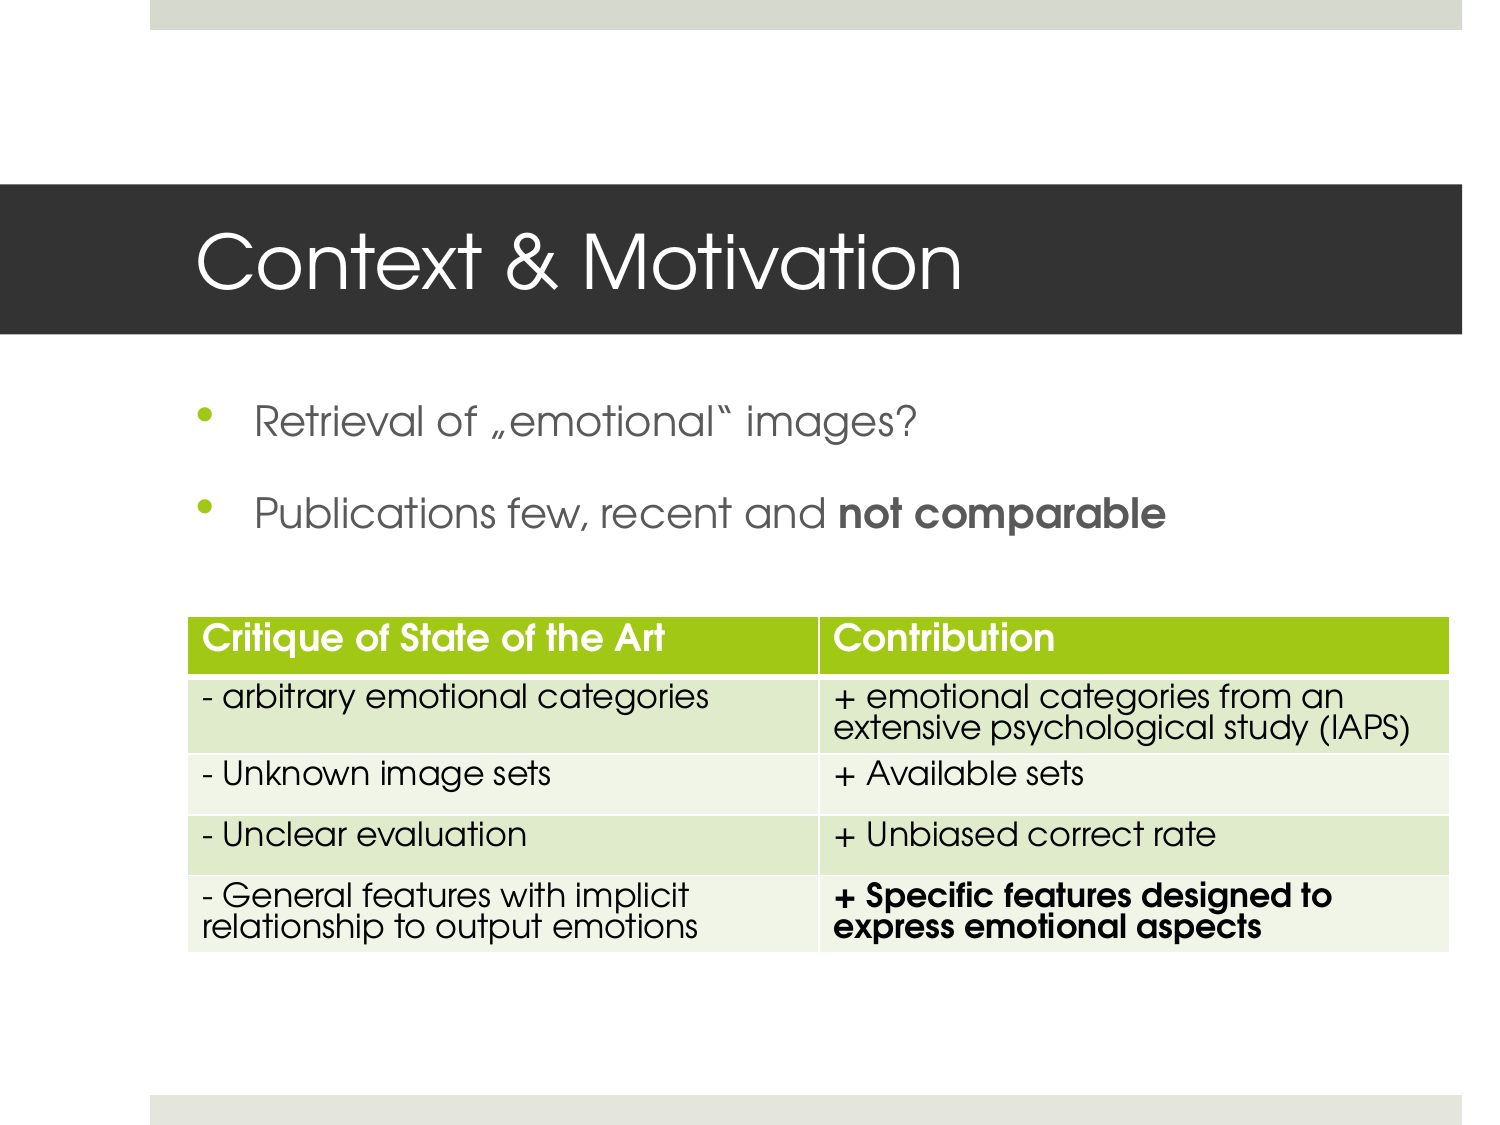

# Context & Motivation
Retrieval of „emotional“ images?
Publications few, recent and not comparable

| Critique of State of the Art | Contribution |
| --- | --- |
| - arbitrary emotional categories | + emotional categories from an extensive psychological study (IAPS) |
| - Unknown image sets | + Available sets |
| - Unclear evaluation | + Unbiased correct rate |
| - General features with implicit relationship to output emotions | + Specific features designed to express emotional aspects |